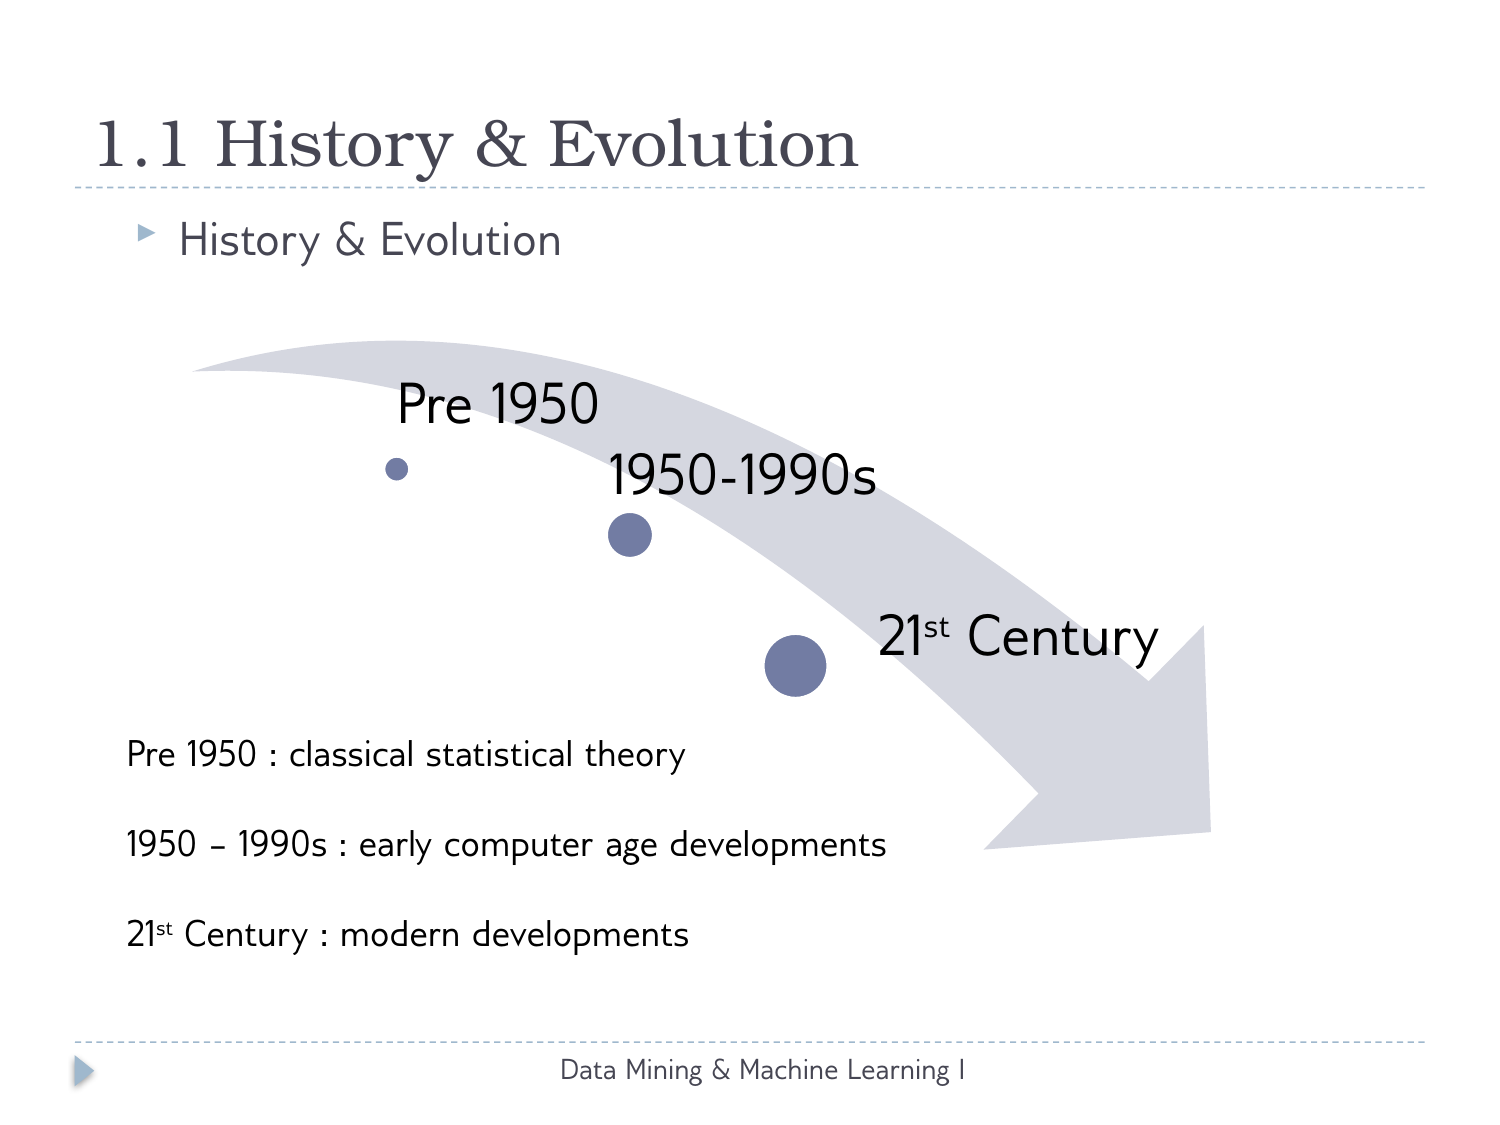

# 1.1 History & Evolution
History & Evolution

Pre 1950
1950-1990s
21st Century
Pre 1950 : classical statistical theory

1950 – 1990s : early computer age developments

21st Century : modern developments
Data Mining & Machine Learning I